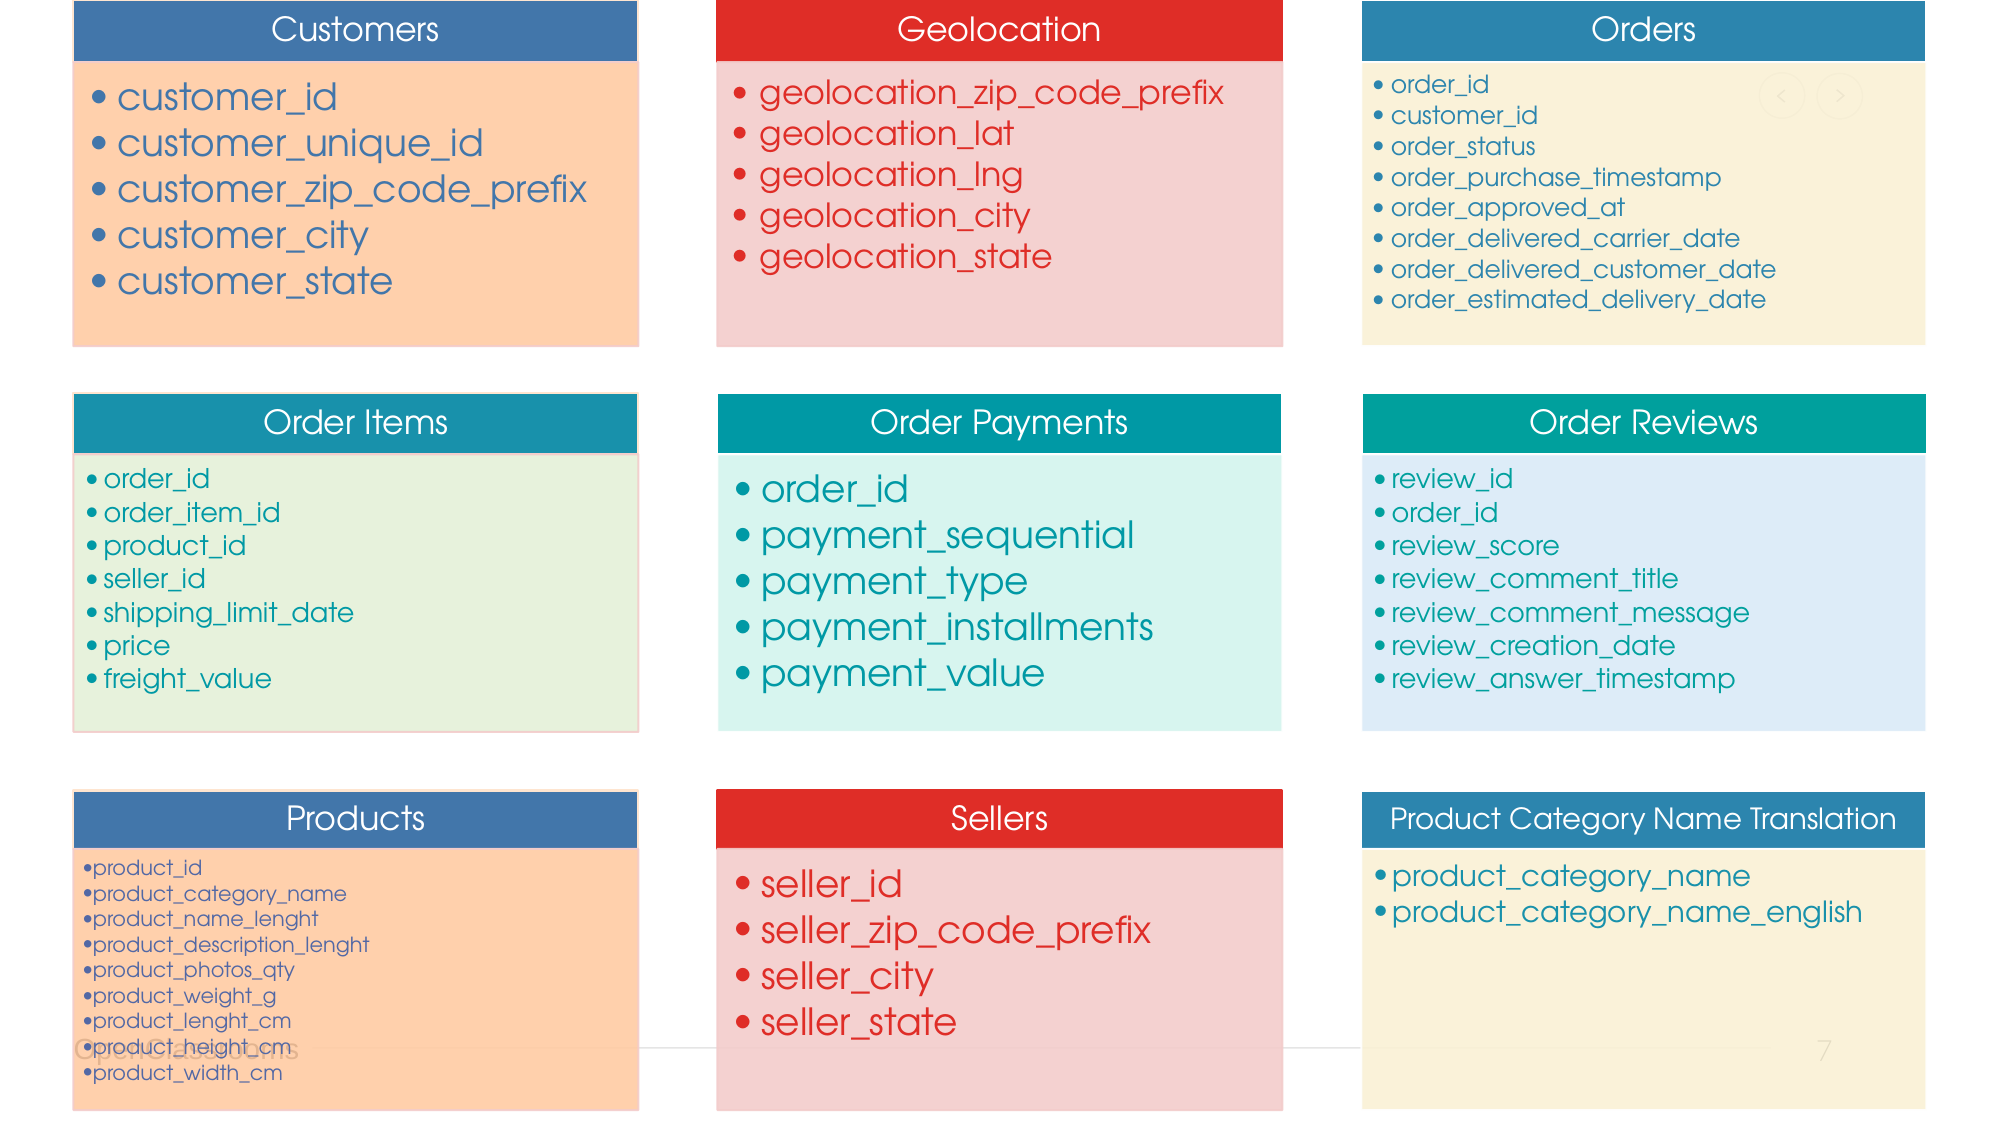

Customers

Geolocation

Orders

customer_id
customer_unique_id
customer_zip_code_prefix
customer_city
customer_state

geolocation_zip_code_prefix
geolocation_lat
geolocation_lng
geolocation_city
geolocation_state

order_id
customer_id
order_status
order_purchase_timestamp
order_approved_at
order_delivered_carrier_date
order_delivered_customer_date
order_estimated_delivery_date

Order Items

Order Payments

Order Reviews

order_id
order_item_id
product_id
seller_id
shipping_limit_date
price
freight_value

order_id
payment_sequential
payment_type
payment_installments
payment_value

review_id
order_id
review_score
review_comment_title
review_comment_message
review_creation_date
review_answer_timestamp

Products

Sellers

Product Category Name Translation

product_id
product_category_name
product_name_lenght
product_description_lenght
product_photos_qty
product_weight_g
product_lenght_cm
product_height_cm
product_width_cm

seller_id
seller_zip_code_prefix
seller_city
seller_state

product_category_name
product_category_name_english